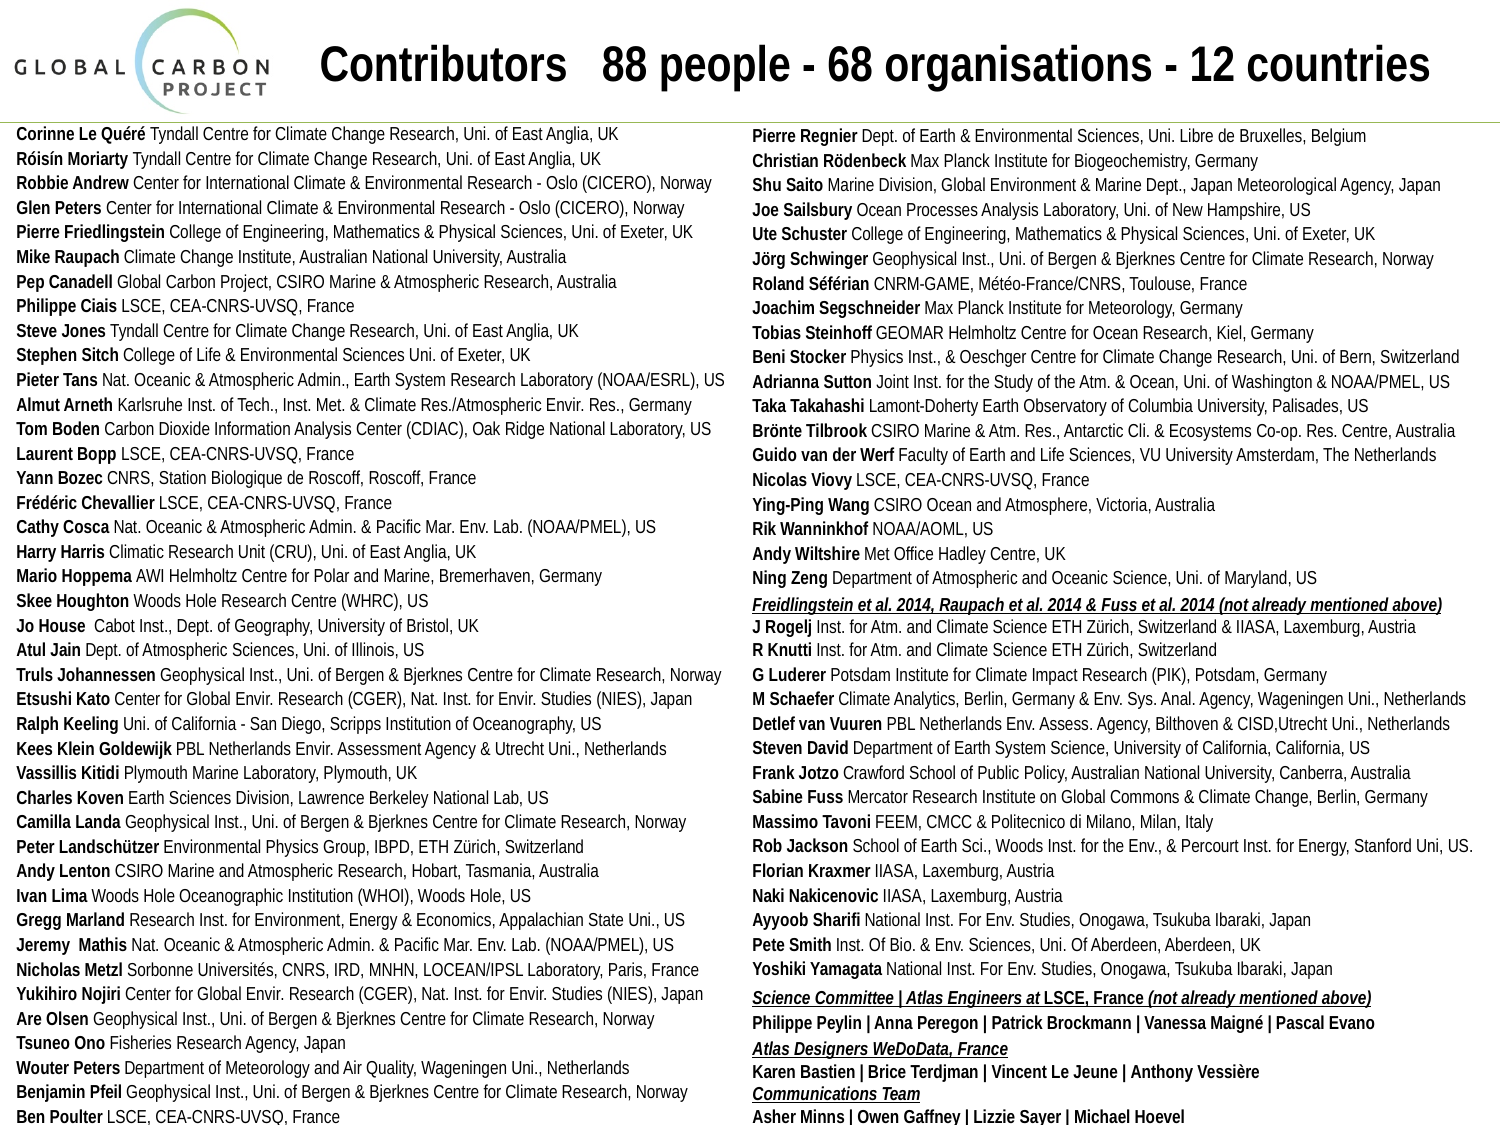

# Contributors   88 people - 68 organisations - 12 countries
Corinne Le Quéré Tyndall Centre for Climate Change Research, Uni. of East Anglia, UK
Róisín Moriarty Tyndall Centre for Climate Change Research, Uni. of East Anglia, UK
Robbie Andrew Center for International Climate & Environmental Research - Oslo (CICERO), Norway
Glen Peters Center for International Climate & Environmental Research - Oslo (CICERO), Norway
Pierre Friedlingstein College of Engineering, Mathematics & Physical Sciences, Uni. of Exeter, UK
Mike Raupach Climate Change Institute, Australian National University, Australia
Pep Canadell Global Carbon Project, CSIRO Marine & Atmospheric Research, Australia
Philippe Ciais LSCE, CEA-CNRS-UVSQ, France
Steve Jones Tyndall Centre for Climate Change Research, Uni. of East Anglia, UK
Stephen Sitch College of Life & Environmental Sciences Uni. of Exeter, UK
Pieter Tans Nat. Oceanic & Atmospheric Admin., Earth System Research Laboratory (NOAA/ESRL), US
Almut Arneth Karlsruhe Inst. of Tech., Inst. Met. & Climate Res./Atmospheric Envir. Res., Germany
Tom Boden Carbon Dioxide Information Analysis Center (CDIAC), Oak Ridge National Laboratory, US
Laurent Bopp LSCE, CEA-CNRS-UVSQ, France
Yann Bozec CNRS, Station Biologique de Roscoff, Roscoff, France
Frédéric Chevallier LSCE, CEA-CNRS-UVSQ, France
Cathy Cosca Nat. Oceanic & Atmospheric Admin. & Pacific Mar. Env. Lab. (NOAA/PMEL), US
Harry Harris Climatic Research Unit (CRU), Uni. of East Anglia, UK
Mario Hoppema AWI Helmholtz Centre for Polar and Marine, Bremerhaven, Germany
Skee Houghton Woods Hole Research Centre (WHRC), US
Jo House  Cabot Inst., Dept. of Geography, University of Bristol, UK
Atul Jain Dept. of Atmospheric Sciences, Uni. of Illinois, US
Truls Johannessen Geophysical Inst., Uni. of Bergen & Bjerknes Centre for Climate Research, Norway
Etsushi Kato Center for Global Envir. Research (CGER), Nat. Inst. for Envir. Studies (NIES), Japan
Ralph Keeling Uni. of California - San Diego, Scripps Institution of Oceanography, US
Kees Klein Goldewijk PBL Netherlands Envir. Assessment Agency & Utrecht Uni., Netherlands
Vassillis Kitidi Plymouth Marine Laboratory, Plymouth, UK
Charles Koven Earth Sciences Division, Lawrence Berkeley National Lab, US
Camilla Landa Geophysical Inst., Uni. of Bergen & Bjerknes Centre for Climate Research, Norway
Peter Landschützer Environmental Physics Group, IBPD, ETH Zürich, Switzerland
Andy Lenton CSIRO Marine and Atmospheric Research, Hobart, Tasmania, Australia
Ivan Lima Woods Hole Oceanographic Institution (WHOI), Woods Hole, US
Gregg Marland Research Inst. for Environment, Energy & Economics, Appalachian State Uni., US
Jeremy  Mathis Nat. Oceanic & Atmospheric Admin. & Pacific Mar. Env. Lab. (NOAA/PMEL), US
Nicholas Metzl Sorbonne Universités, CNRS, IRD, MNHN, LOCEAN/IPSL Laboratory, Paris, France
Yukihiro Nojiri Center for Global Envir. Research (CGER), Nat. Inst. for Envir. Studies (NIES), Japan
Are Olsen Geophysical Inst., Uni. of Bergen & Bjerknes Centre for Climate Research, Norway
Tsuneo Ono Fisheries Research Agency, Japan
Wouter Peters Department of Meteorology and Air Quality, Wageningen Uni., Netherlands
Benjamin Pfeil Geophysical Inst., Uni. of Bergen & Bjerknes Centre for Climate Research, Norway
Ben Poulter LSCE, CEA-CNRS-UVSQ, France
Pierre Regnier Dept. of Earth & Environmental Sciences, Uni. Libre de Bruxelles, Belgium
Christian Rödenbeck Max Planck Institute for Biogeochemistry, Germany
Shu Saito Marine Division, Global Environment & Marine Dept., Japan Meteorological Agency, Japan
Joe Sailsbury Ocean Processes Analysis Laboratory, Uni. of New Hampshire, US
Ute Schuster College of Engineering, Mathematics & Physical Sciences, Uni. of Exeter, UK
Jörg Schwinger Geophysical Inst., Uni. of Bergen & Bjerknes Centre for Climate Research, Norway
Roland Séférian CNRM-GAME, Météo-France/CNRS, Toulouse, France
Joachim Segschneider Max Planck Institute for Meteorology, Germany
Tobias Steinhoff GEOMAR Helmholtz Centre for Ocean Research, Kiel, Germany
Beni Stocker Physics Inst., & Oeschger Centre for Climate Change Research, Uni. of Bern, Switzerland
Adrianna Sutton Joint Inst. for the Study of the Atm. & Ocean, Uni. of Washington & NOAA/PMEL, US
Taka Takahashi Lamont-Doherty Earth Observatory of Columbia University, Palisades, US
Brönte Tilbrook CSIRO Marine & Atm. Res., Antarctic Cli. & Ecosystems Co-op. Res. Centre, Australia
Guido van der Werf Faculty of Earth and Life Sciences, VU University Amsterdam, The Netherlands
Nicolas Viovy LSCE, CEA-CNRS-UVSQ, France
Ying-Ping Wang CSIRO Ocean and Atmosphere, Victoria, Australia
Rik Wanninkhof NOAA/AOML, US
Andy Wiltshire Met Office Hadley Centre, UK
Ning Zeng Department of Atmospheric and Oceanic Science, Uni. of Maryland, US
Freidlingstein et al. 2014, Raupach et al. 2014 & Fuss et al. 2014 (not already mentioned above)
J Rogelj Inst. for Atm. and Climate Science ETH Zürich, Switzerland & IIASA, Laxemburg, Austria
R Knutti Inst. for Atm. and Climate Science ETH Zürich, Switzerland
G Luderer Potsdam Institute for Climate Impact Research (PIK), Potsdam, Germany
M Schaefer Climate Analytics, Berlin, Germany & Env. Sys. Anal. Agency, Wageningen Uni., Netherlands
Detlef van Vuuren PBL Netherlands Env. Assess. Agency, Bilthoven & CISD,Utrecht Uni., Netherlands
Steven David Department of Earth System Science, University of California, California, US
Frank Jotzo Crawford School of Public Policy, Australian National University, Canberra, Australia
Sabine Fuss Mercator Research Institute on Global Commons & Climate Change, Berlin, Germany
Massimo Tavoni FEEM, CMCC & Politecnico di Milano, Milan, Italy
Rob Jackson School of Earth Sci., Woods Inst. for the Env., & Percourt Inst. for Energy, Stanford Uni, US.
Florian Kraxmer IIASA, Laxemburg, Austria
Naki Nakicenovic IIASA, Laxemburg, Austria
Ayyoob Sharifi National Inst. For Env. Studies, Onogawa, Tsukuba Ibaraki, Japan
Pete Smith Inst. Of Bio. & Env. Sciences, Uni. Of Aberdeen, Aberdeen, UK
Yoshiki Yamagata National Inst. For Env. Studies, Onogawa, Tsukuba Ibaraki, Japan
Science Committee | Atlas Engineers at LSCE, France (not already mentioned above)
Philippe Peylin | Anna Peregon | Patrick Brockmann | Vanessa Maigné | Pascal Evano
Atlas Designers WeDoData, France
Karen Bastien | Brice Terdjman | Vincent Le Jeune | Anthony Vessière
Communications Team
Asher Minns | Owen Gaffney | Lizzie Sayer | Michael Hoevel